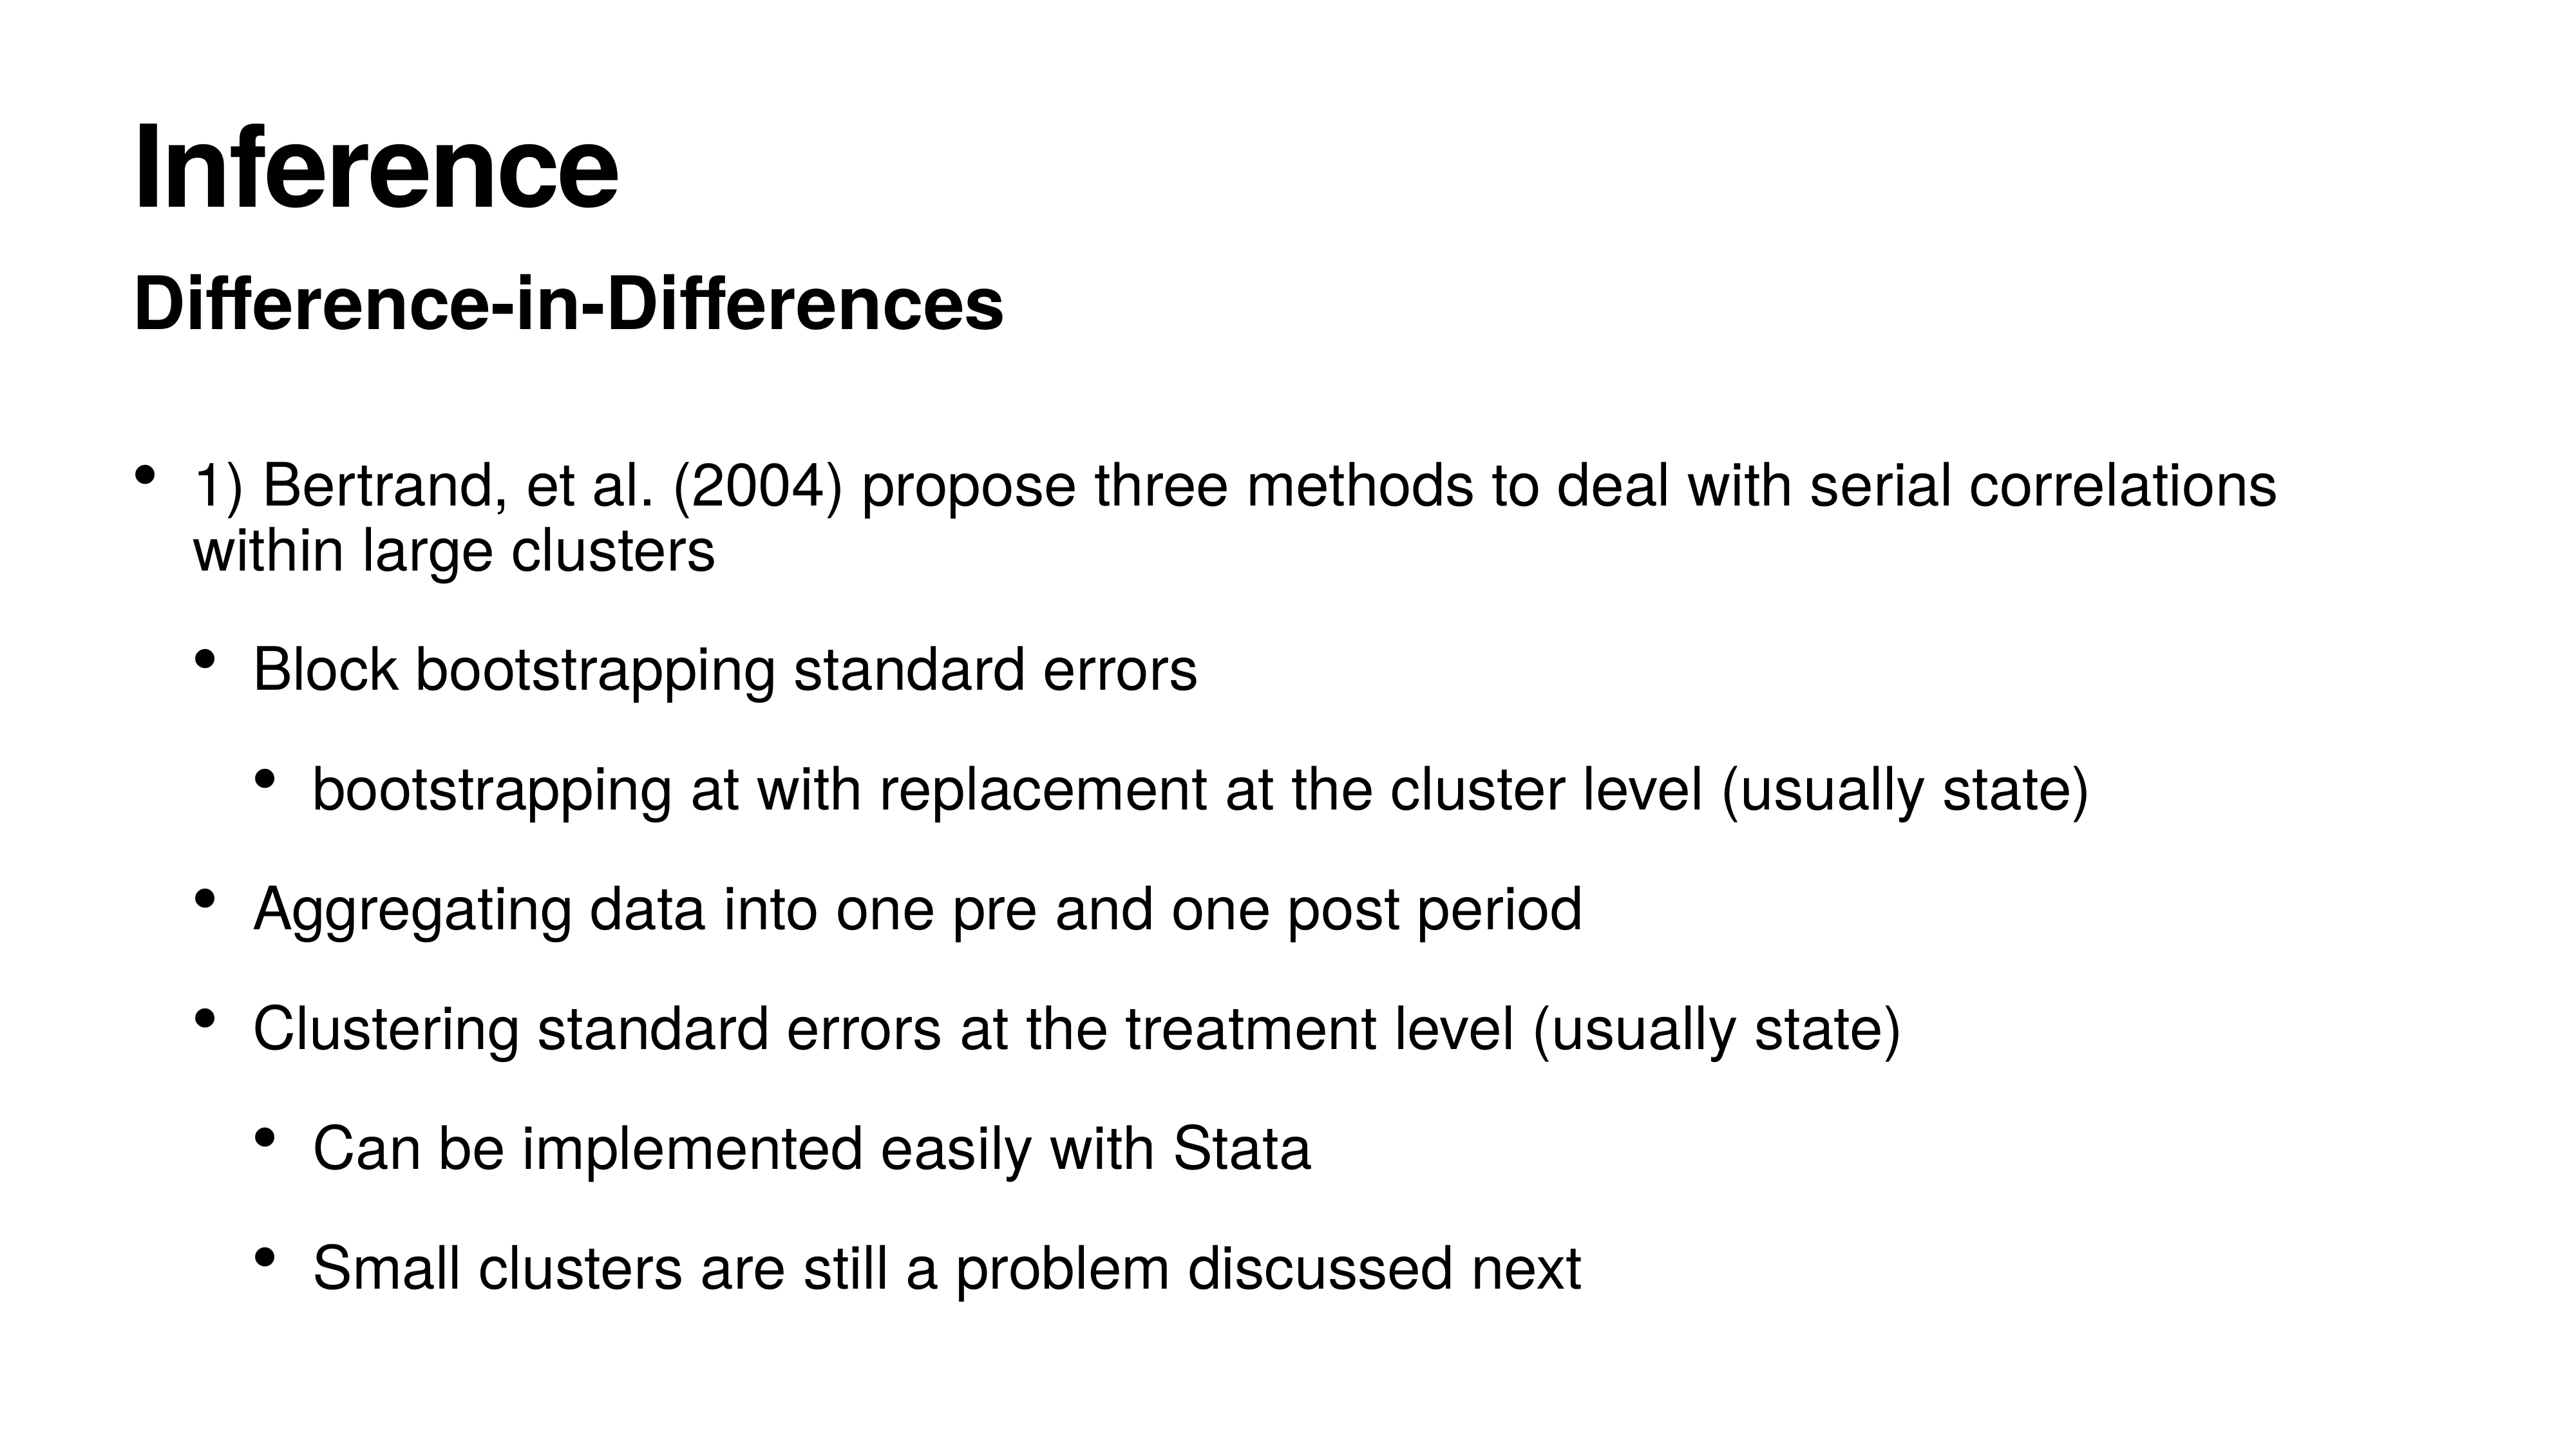

# Inference
Difference-in-Differences
1) Bertrand, et al. (2004) propose three methods to deal with serial correlations within large clusters
Block bootstrapping standard errors
bootstrapping at with replacement at the cluster level (usually state)
Aggregating data into one pre and one post period
Clustering standard errors at the treatment level (usually state)
Can be implemented easily with Stata
Small clusters are still a problem discussed next